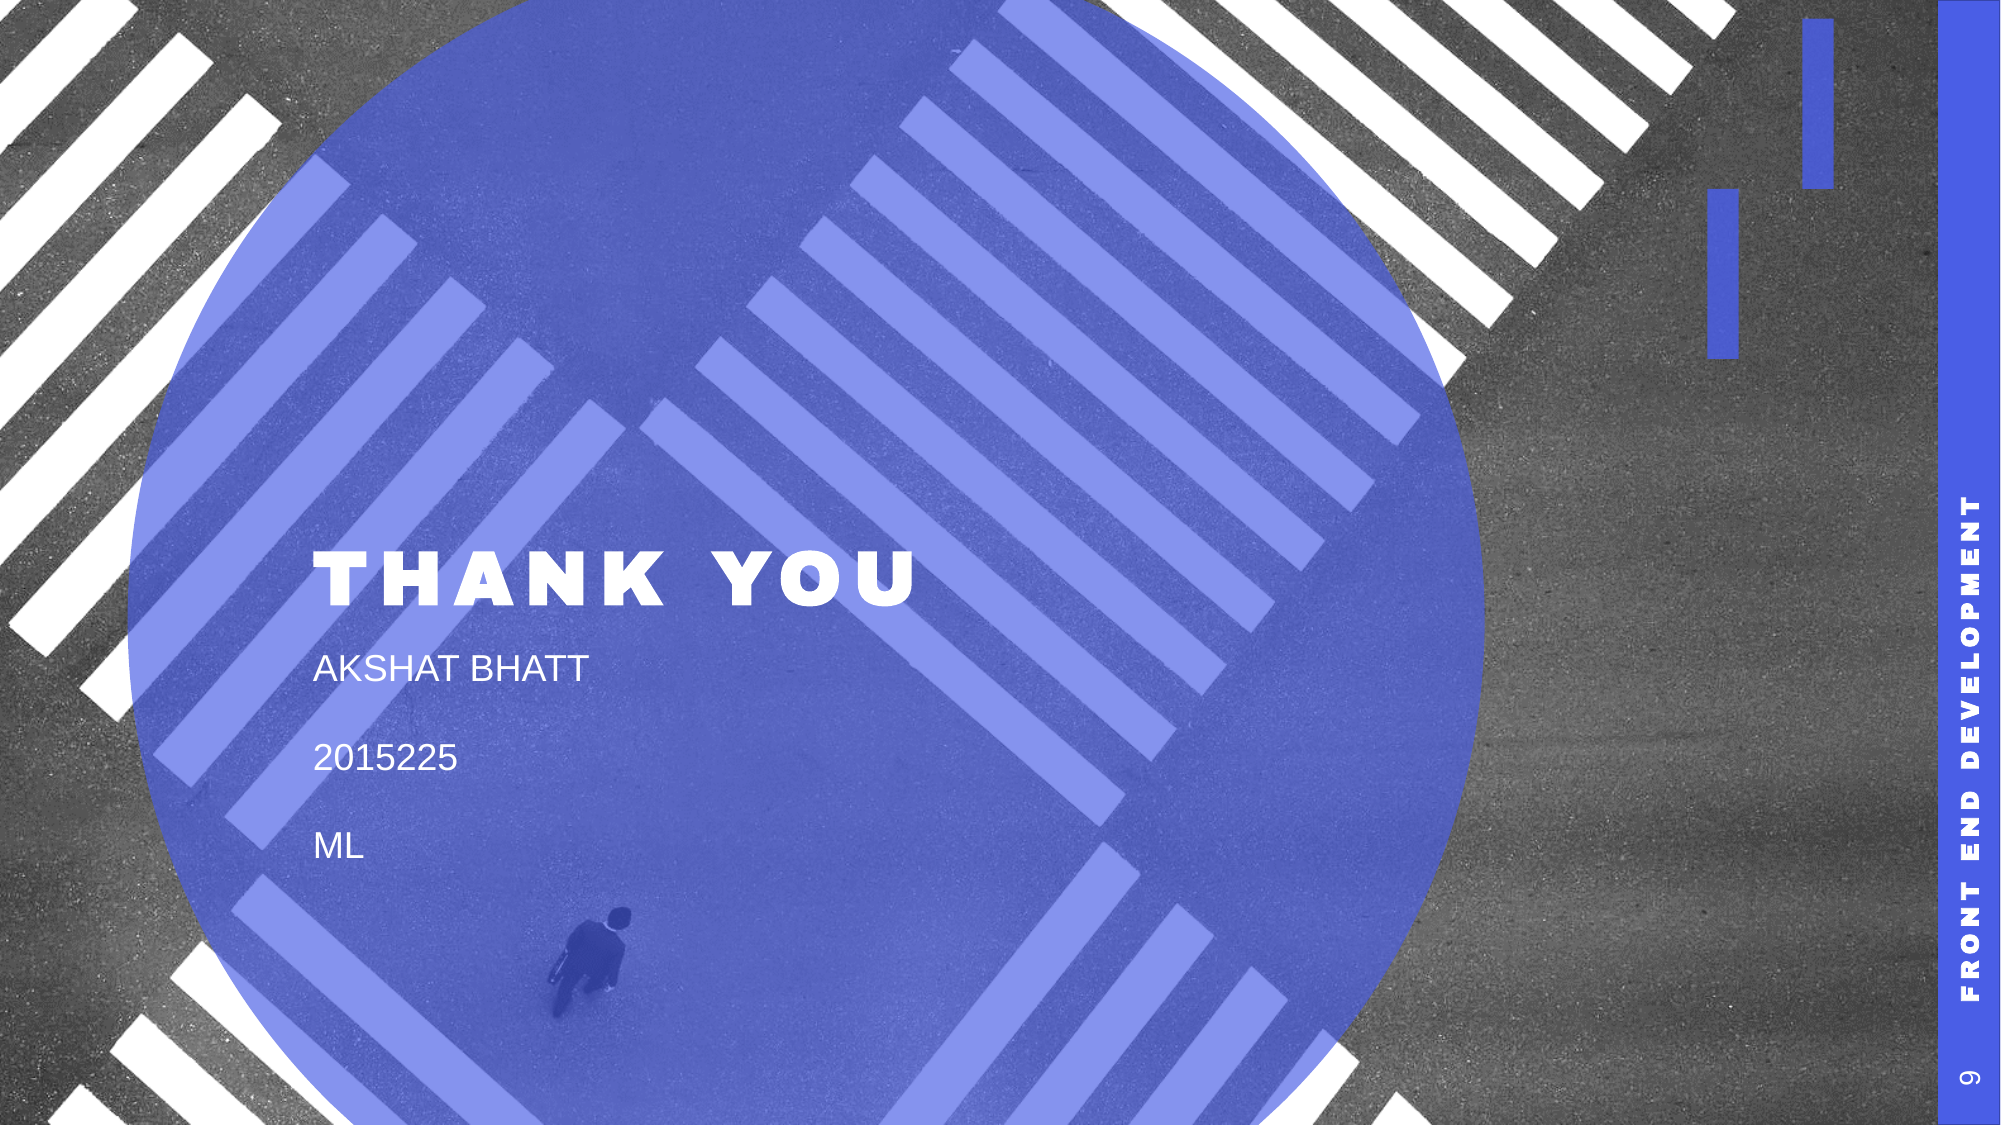

# THANK YOU
Front end development
AKSHAT BHATT
2015225
ML

9